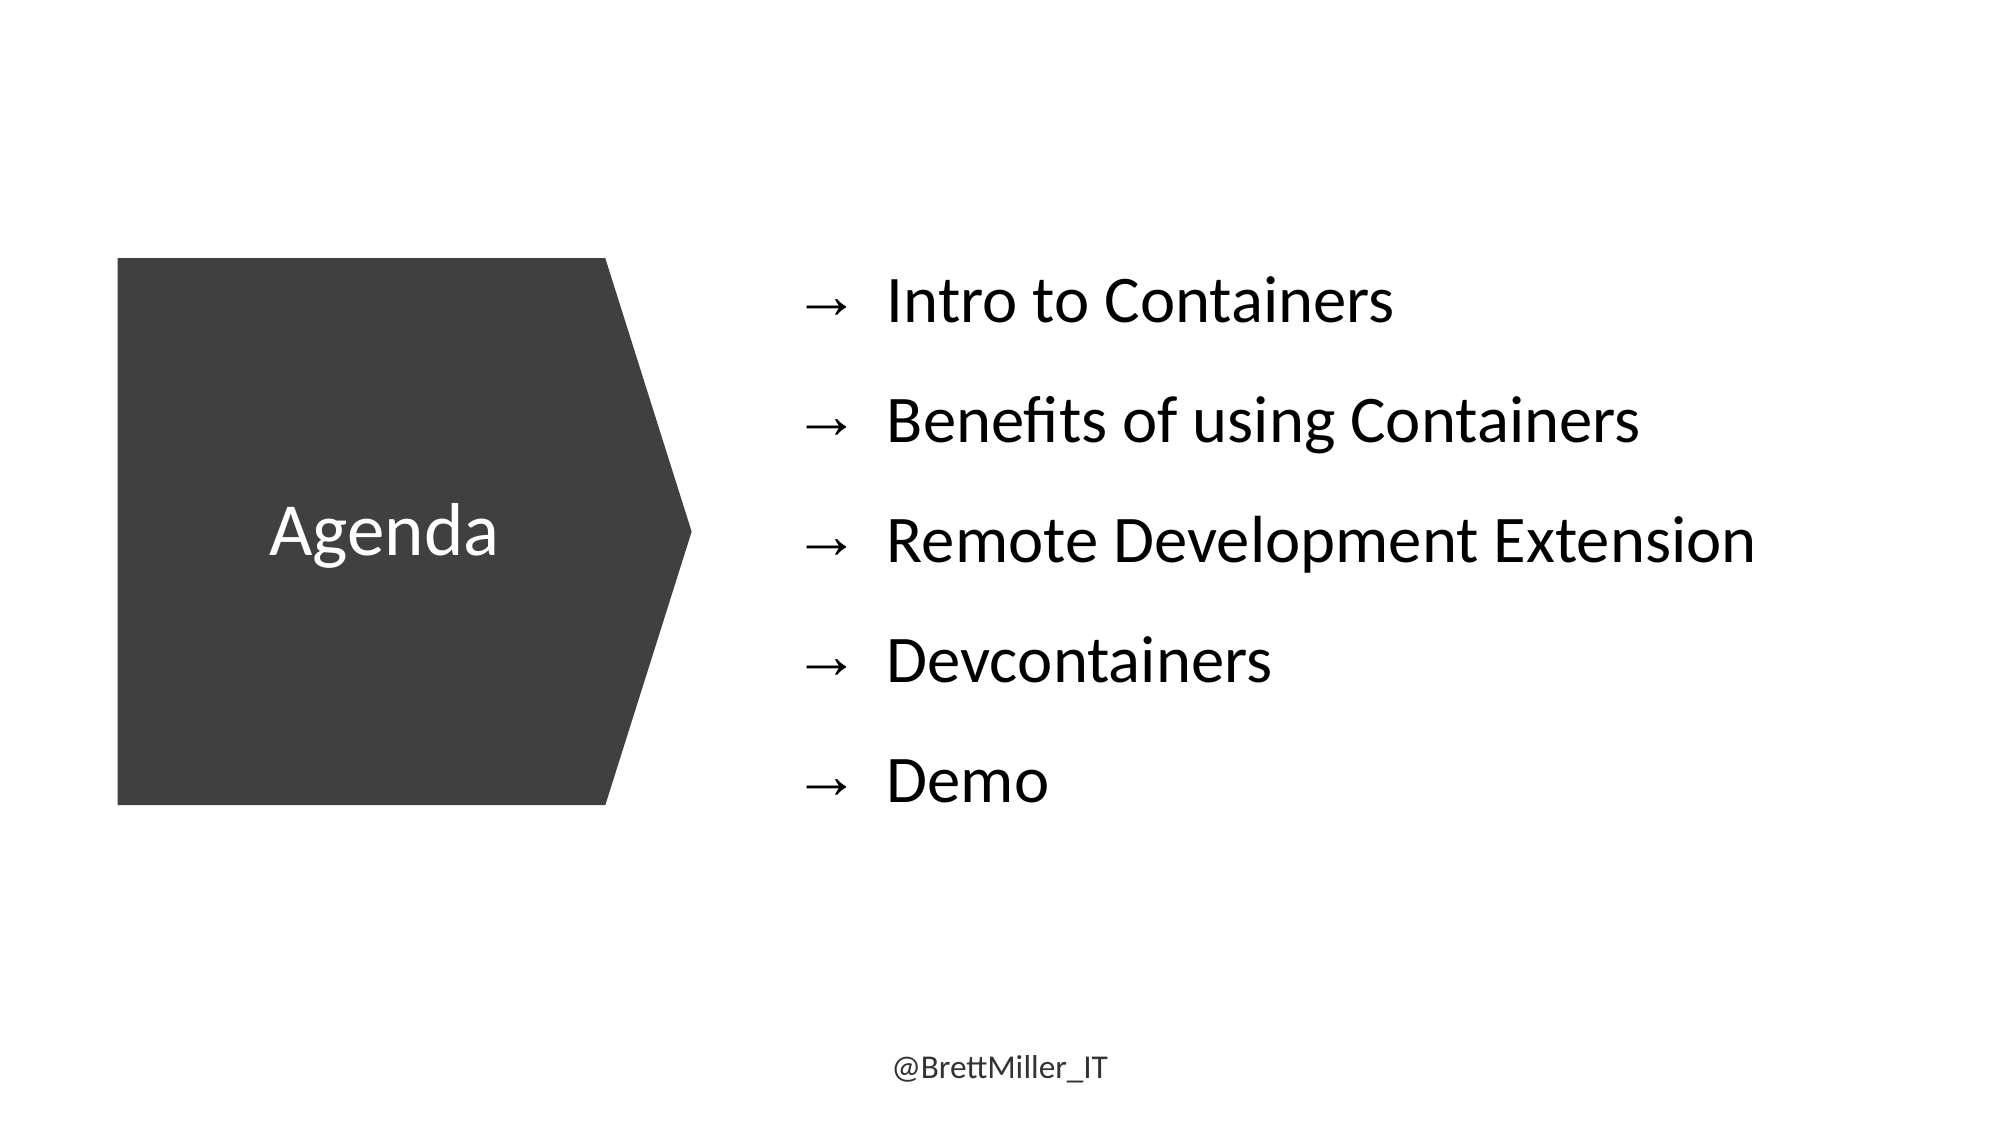

Intro to Containers
Benefits of using Containers
Remote Development Extension
Devcontainers
Demo

# Agenda
@BrettMiller_IT